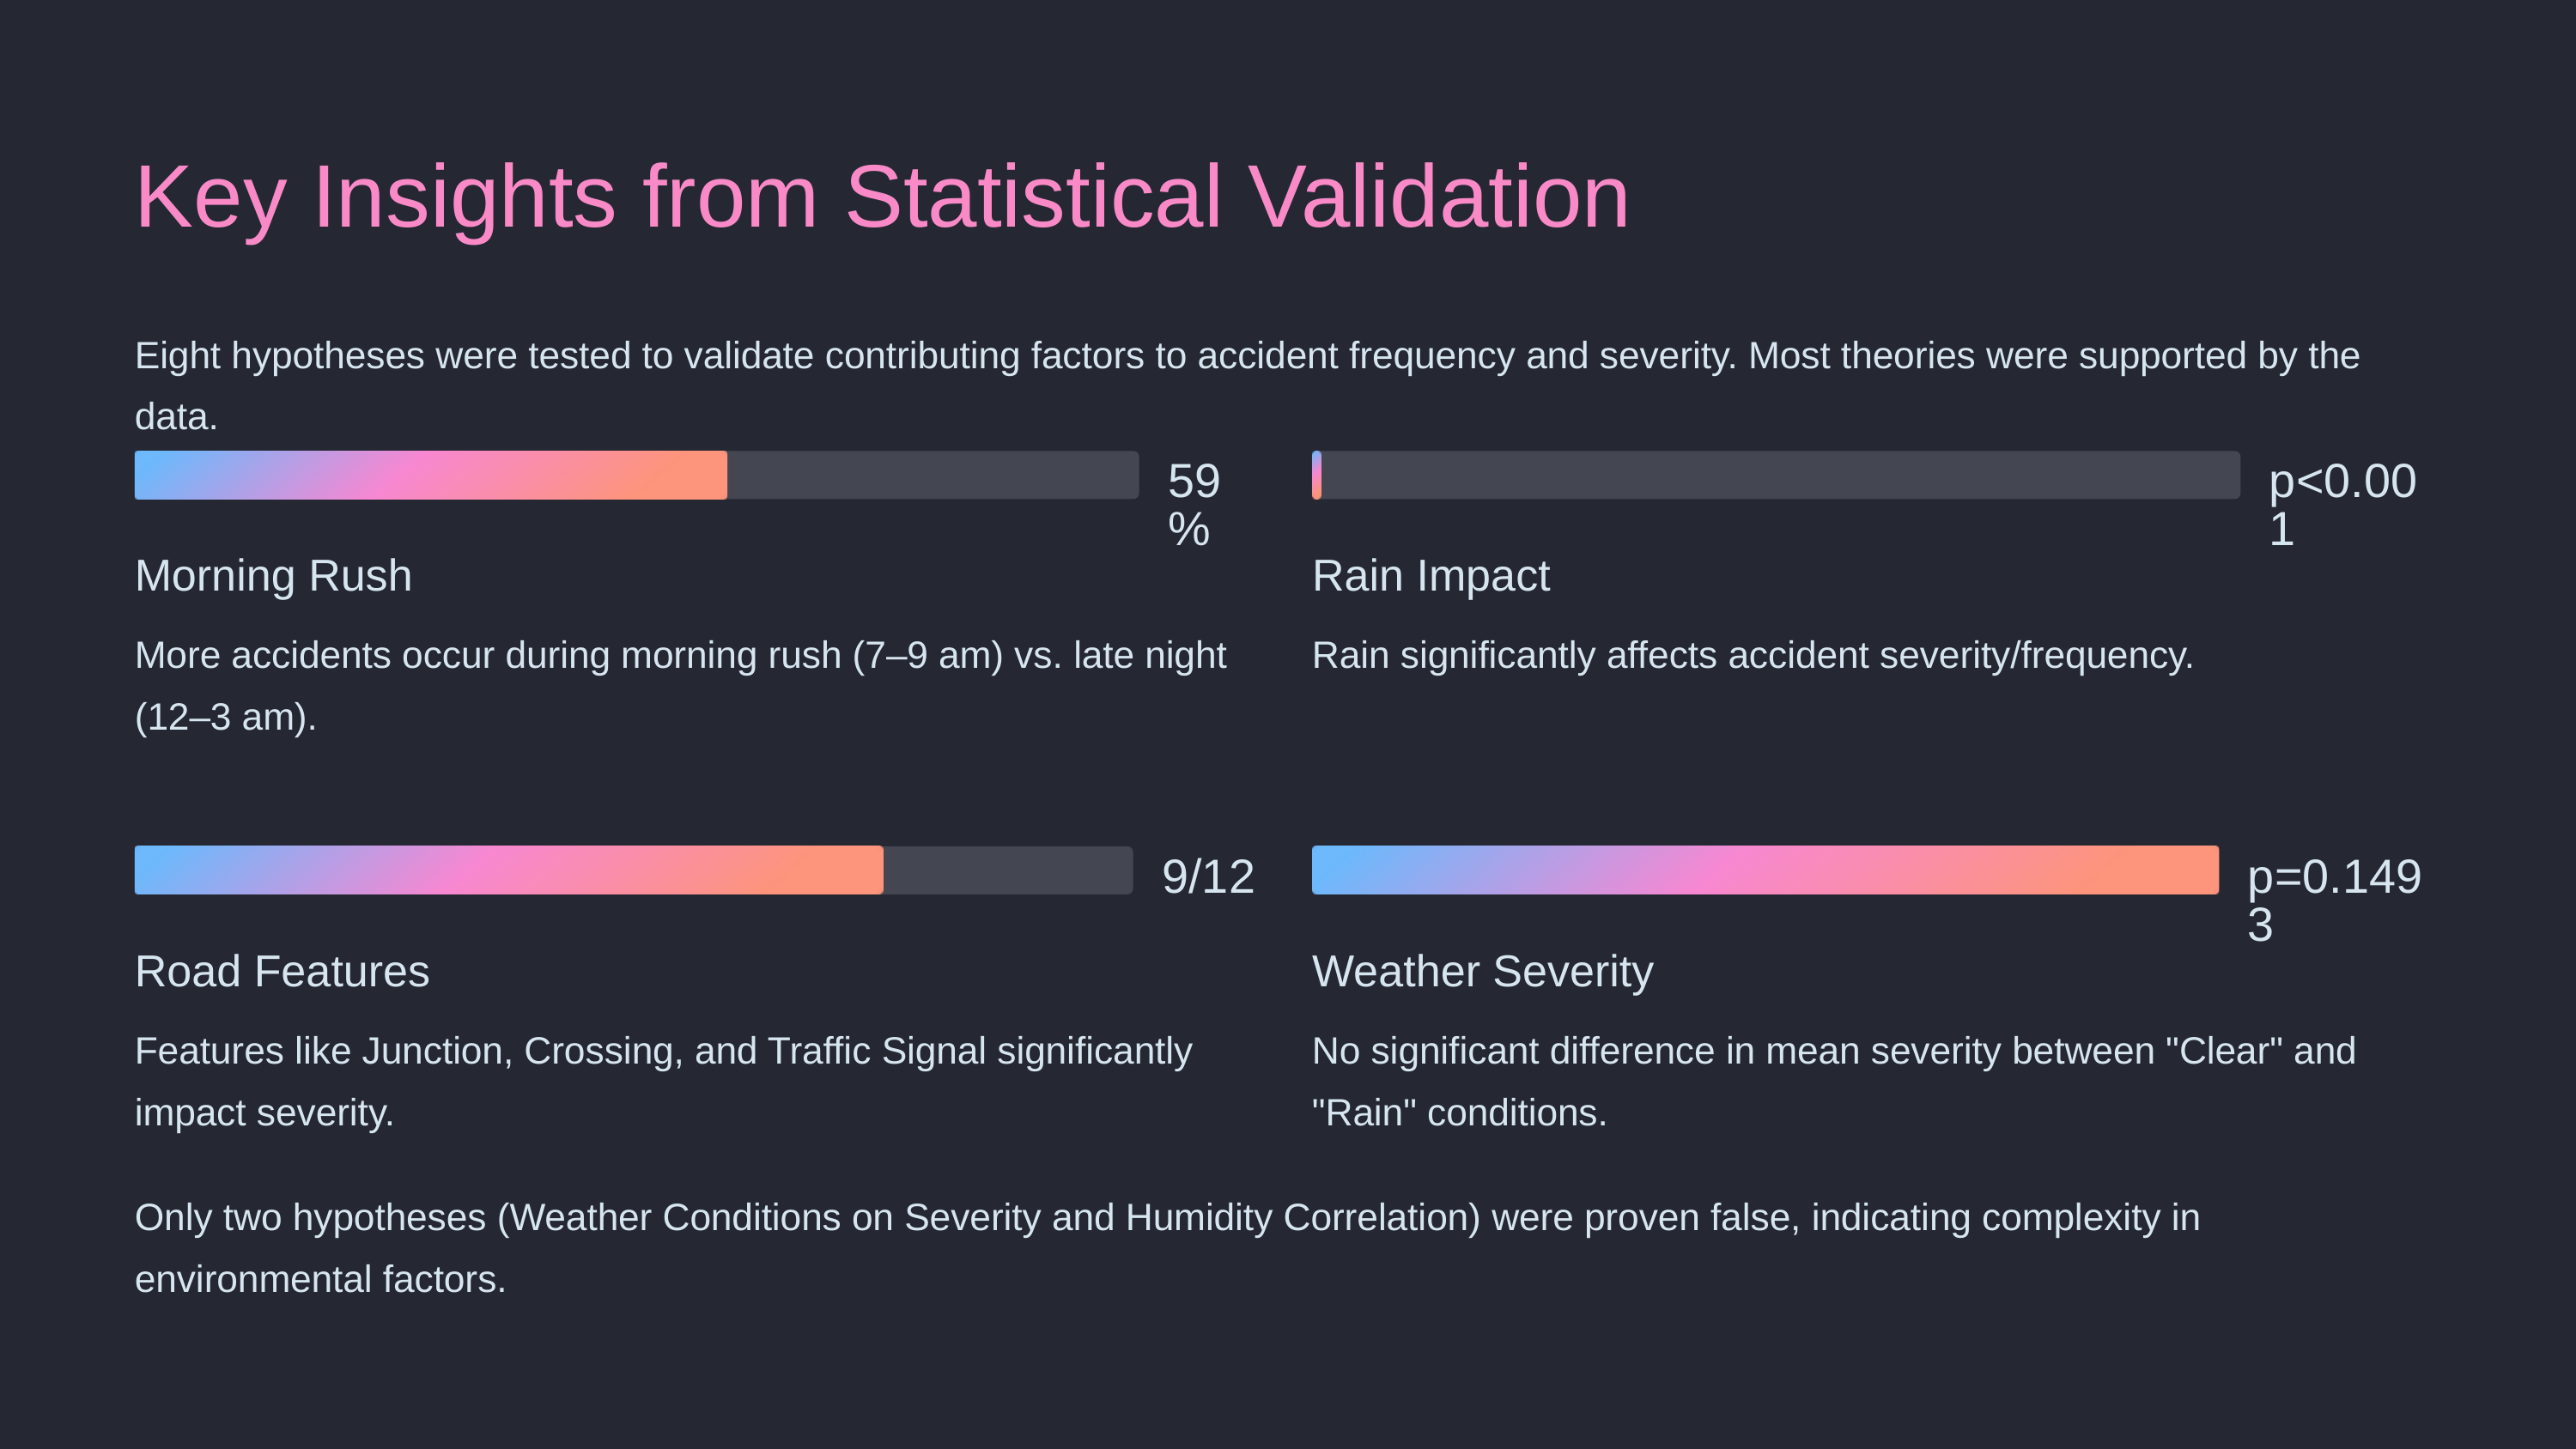

Key Insights from Statistical Validation
Eight hypotheses were tested to validate contributing factors to accident frequency and severity. Most theories were supported by the data.

59%
p<0.001
Morning Rush
Rain Impact
More accidents occur during morning rush (7–9 am) vs. late night (12–3 am).
Rain significantly affects accident severity/frequency.

9/12
p=0.1493
Road Features
Weather Severity
Features like Junction, Crossing, and Traffic Signal significantly impact severity.
No significant difference in mean severity between "Clear" and "Rain" conditions.
Only two hypotheses (Weather Conditions on Severity and Humidity Correlation) were proven false, indicating complexity in environmental factors.